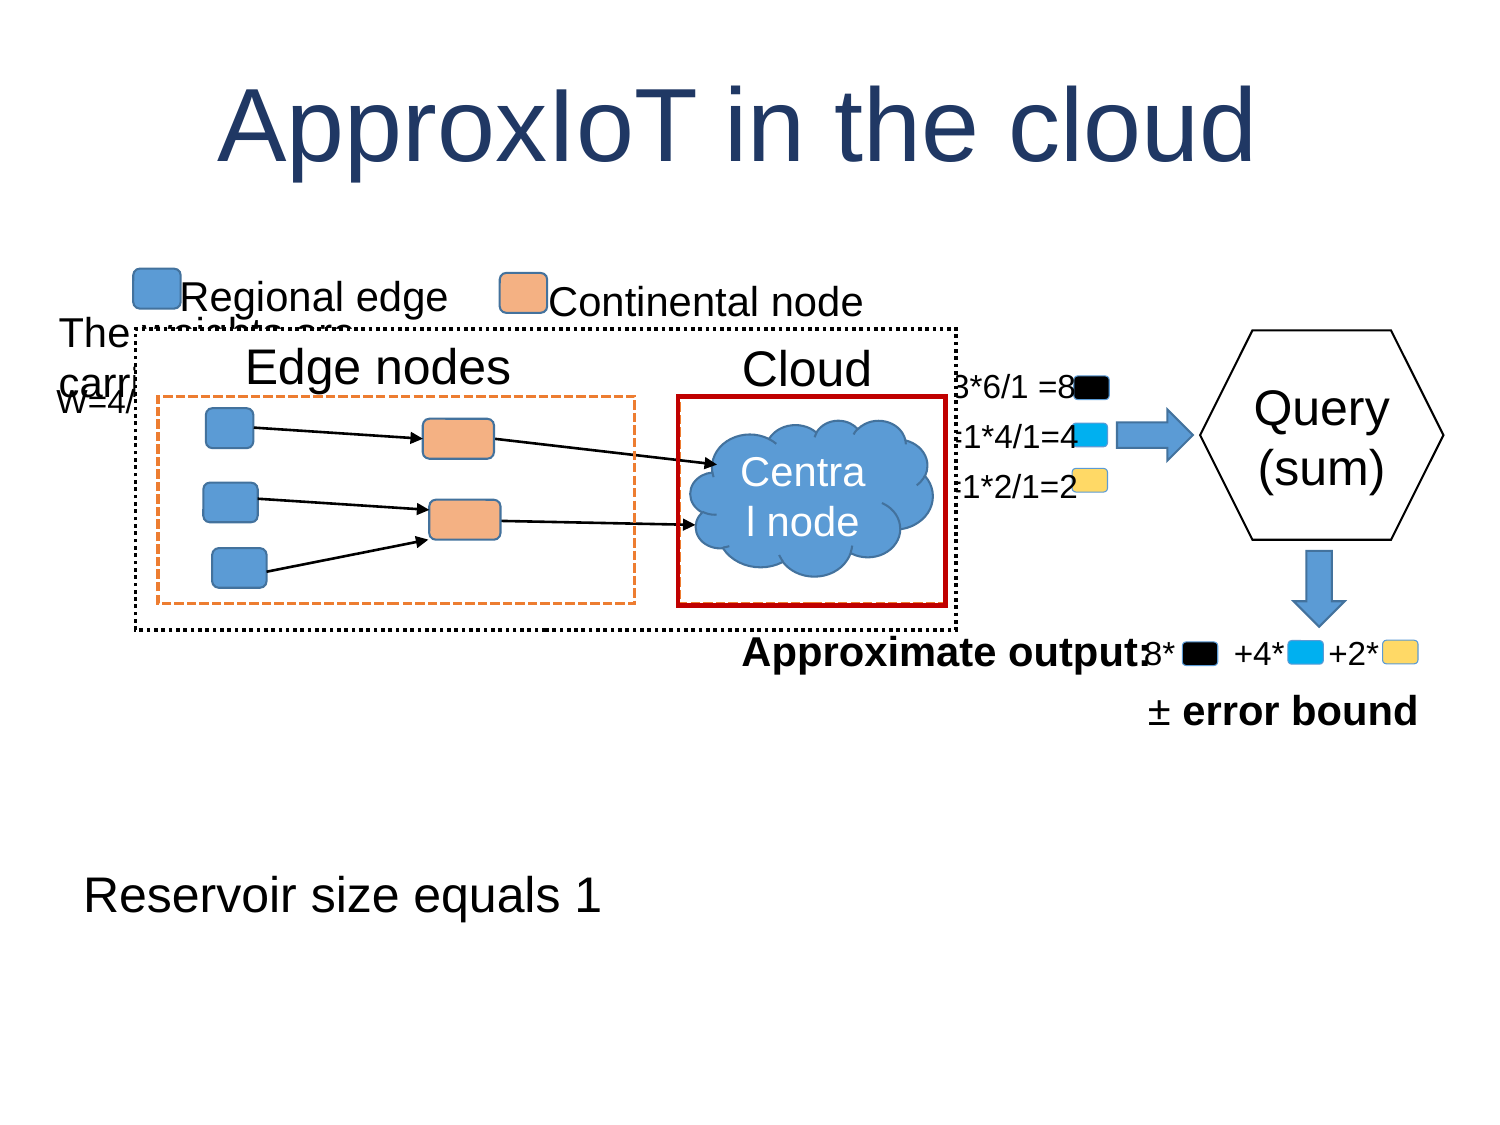

# ApproxIoT in the cloud
Regional edge

Continental node

Edge nodes

Cloud

Central node

The weights are carried

Query (sum)
WHS
W=4/3*6/1 =8

W=1*4/1=4

W=1*2/1=2

W=4/3

W=1

W=1

Approximate output:
+2*
8*
+4*

	 ± error bound
Reservoir size equals 1